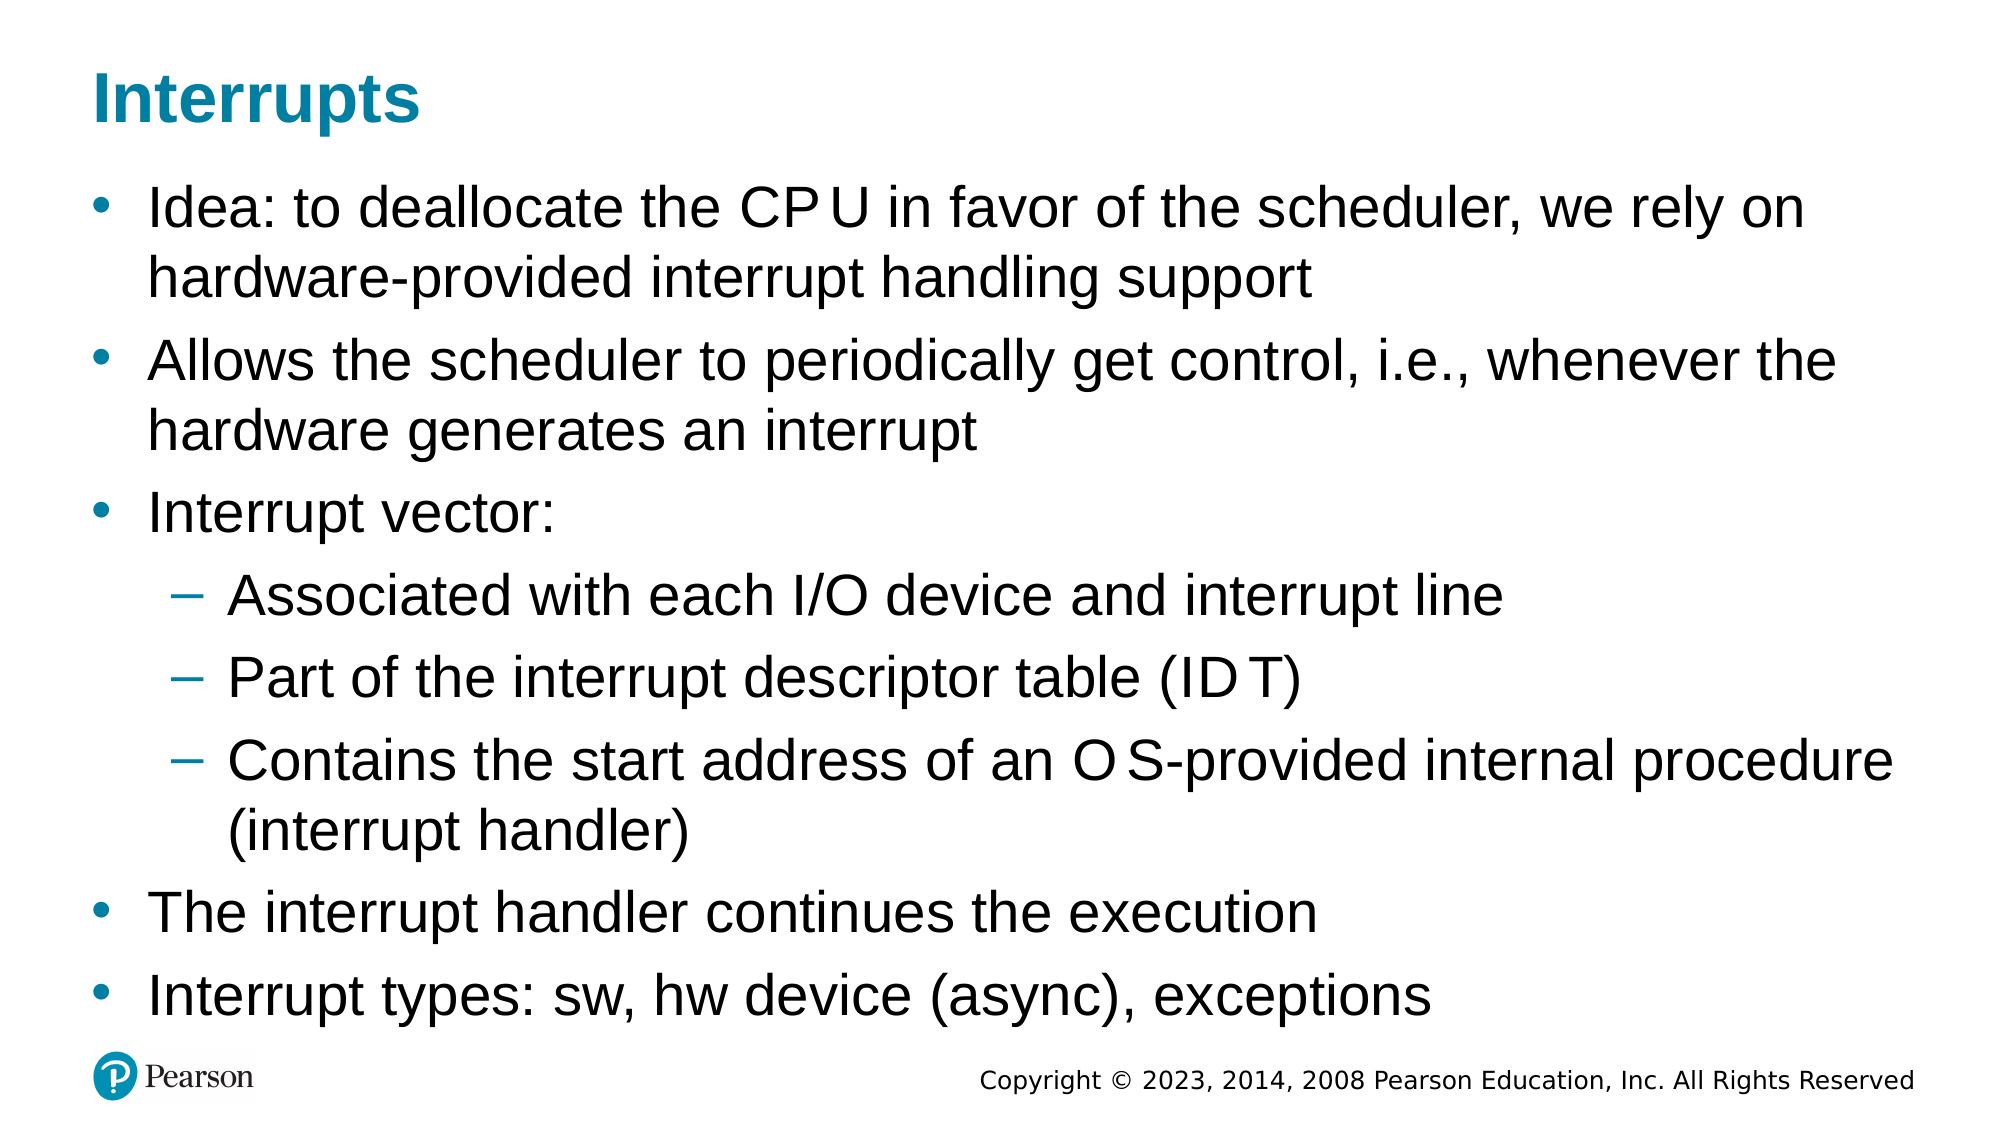

# Interrupts
Idea: to deallocate the C P U in favor of the scheduler, we rely on hardware-provided interrupt handling support
Allows the scheduler to periodically get control, i.e., whenever the hardware generates an interrupt
Interrupt vector:
Associated with each I/O device and interrupt line
Part of the interrupt descriptor table (I D T)
Contains the start address of an O S-provided internal procedure (interrupt handler)
The interrupt handler continues the execution
Interrupt types: sw, hw device (async), exceptions